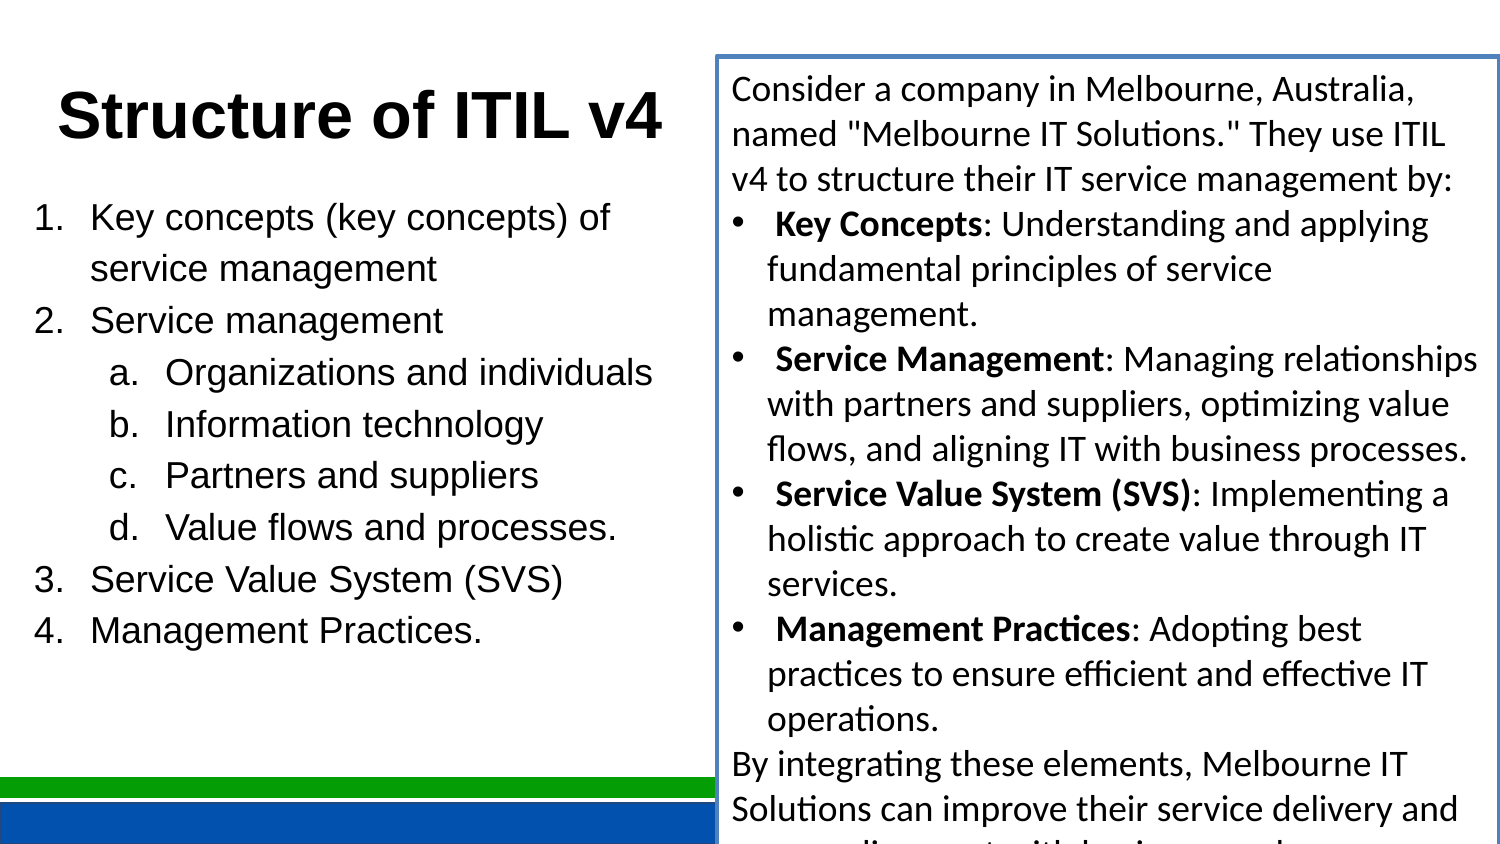

Structure of ITIL v4
Consider a company in Melbourne, Australia, named "Melbourne IT Solutions." They use ITIL v4 to structure their IT service management by:
 Key Concepts: Understanding and applying fundamental principles of service management.
 Service Management: Managing relationships with partners and suppliers, optimizing value flows, and aligning IT with business processes.
 Service Value System (SVS): Implementing a holistic approach to create value through IT services.
 Management Practices: Adopting best practices to ensure efficient and effective IT operations.
By integrating these elements, Melbourne IT Solutions can improve their service delivery and ensure alignment with business goals.
Key concepts (key concepts) of service management
Service management
Organizations and individuals
Information technology
Partners and suppliers
Value flows and processes.
Service Value System (SVS)
Management Practices.